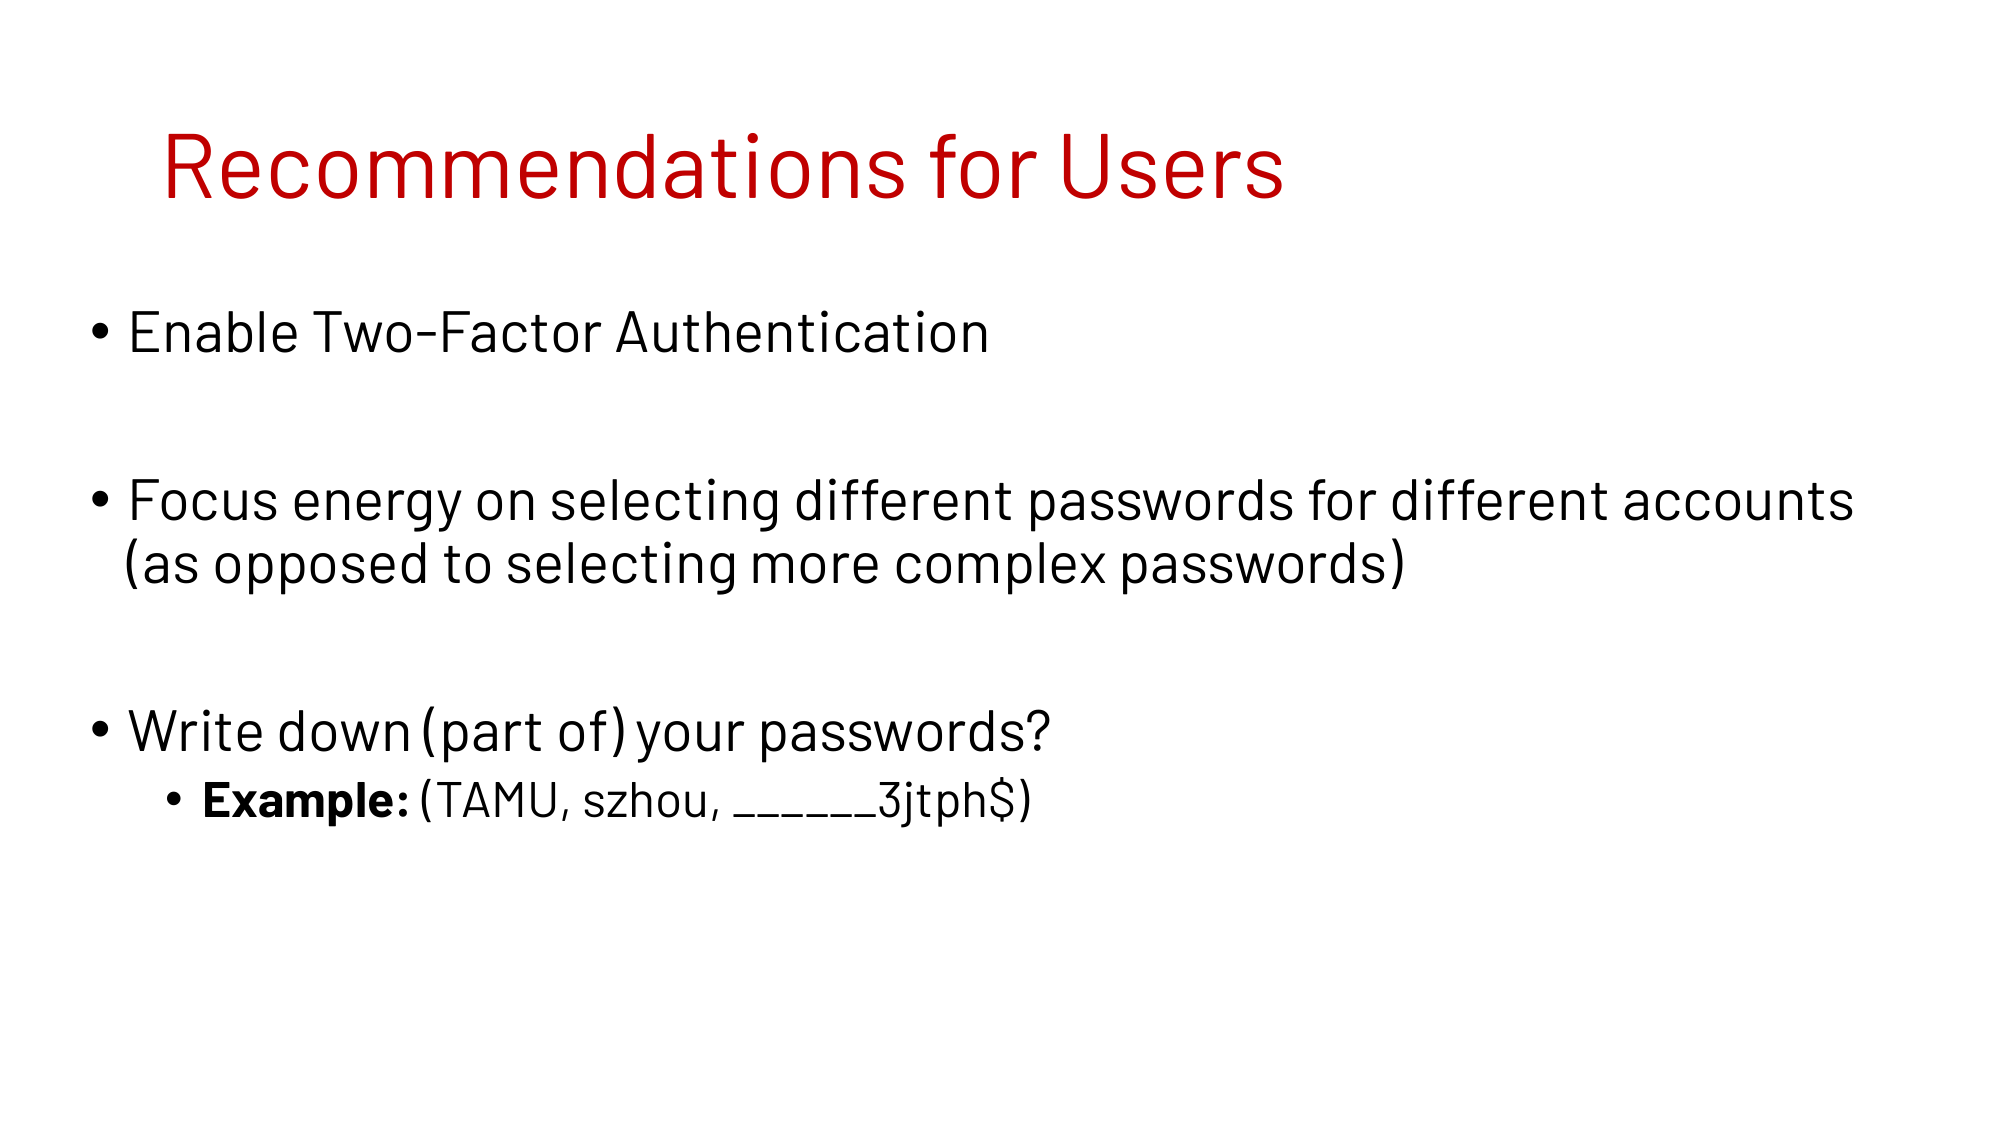

# Recommendations for Users
Enable Two-Factor Authentication

Focus energy on selecting different passwords for different accounts (as opposed to selecting more complex passwords)

Write down (part of) your passwords?
Example: (TAMU, szhou, ______3jtph$)